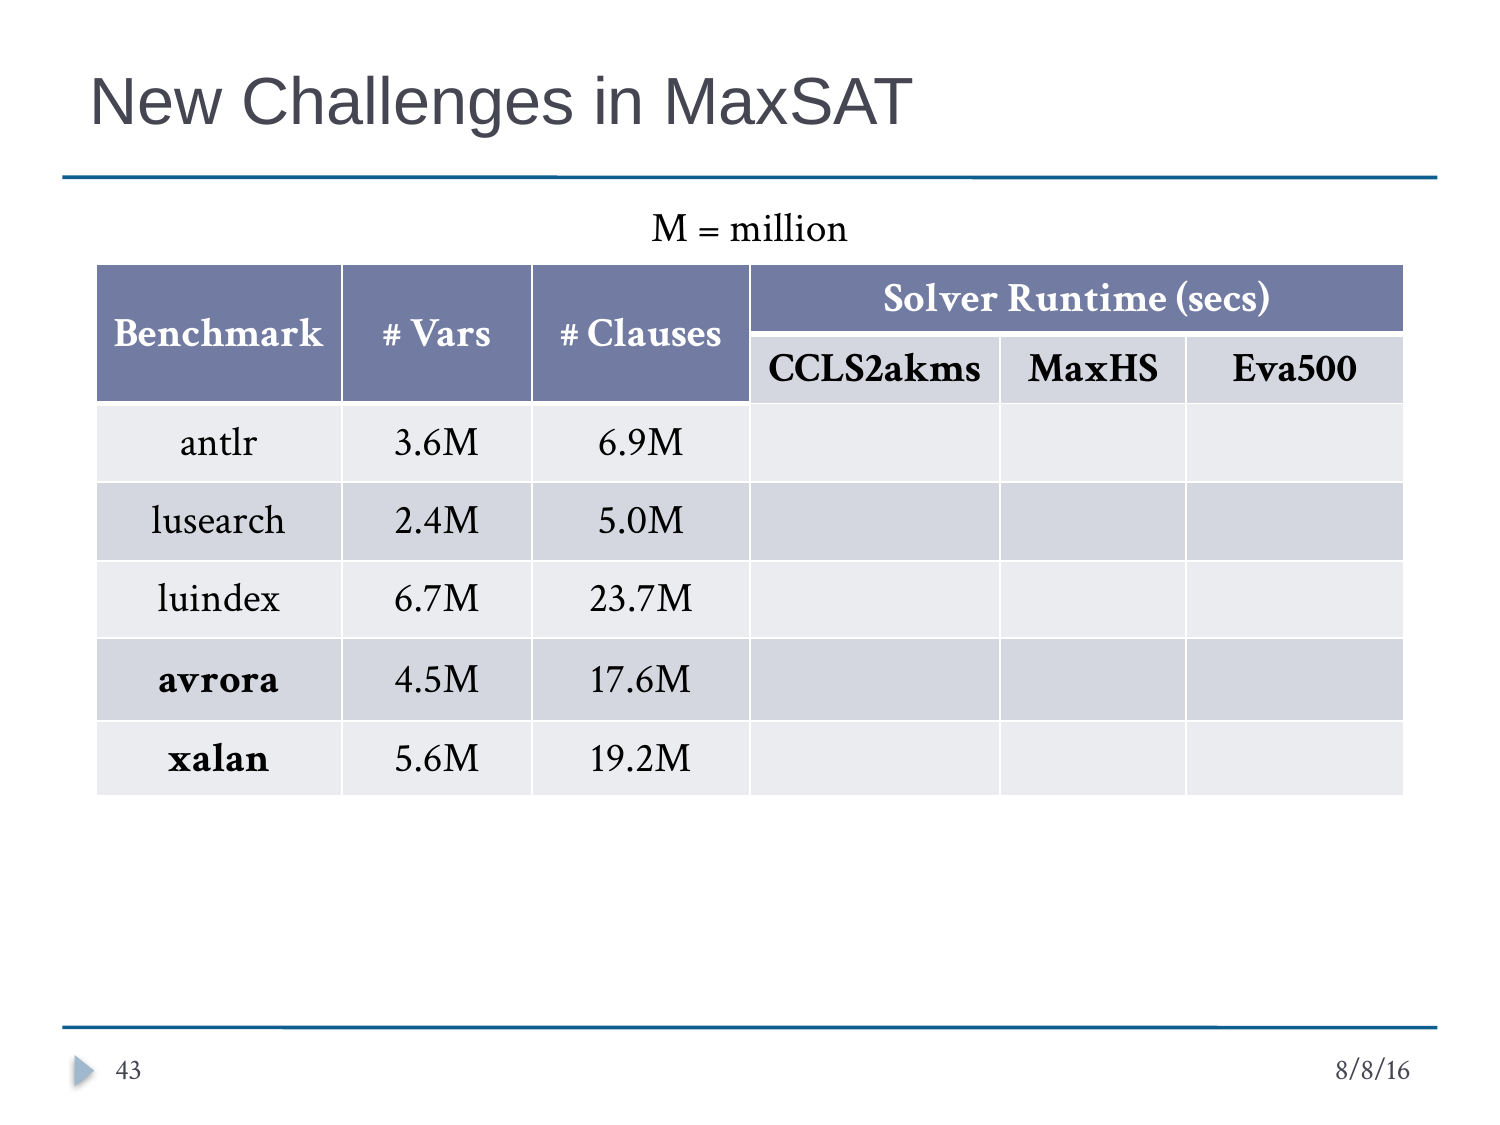

# New Challenges in MaxSAT
M = million
| Benchmark | # Vars | # Clauses | Solver Runtime (secs) |  |  |
| --- | --- | --- | --- | --- | --- |
|  |  |  | CCLS2akms | MaxHS | Eva500 |
| antlr | 3.6M | 6.9M |  |  |  |
| lusearch | 2.4M | 5.0M |  |  |  |
| luindex | 6.7M | 23.7M |  |  |  |
| avrora | 4.5M | 17.6M |  |  |  |
| xalan | 5.6M | 19.2M |  |  |  |
43
8/8/16